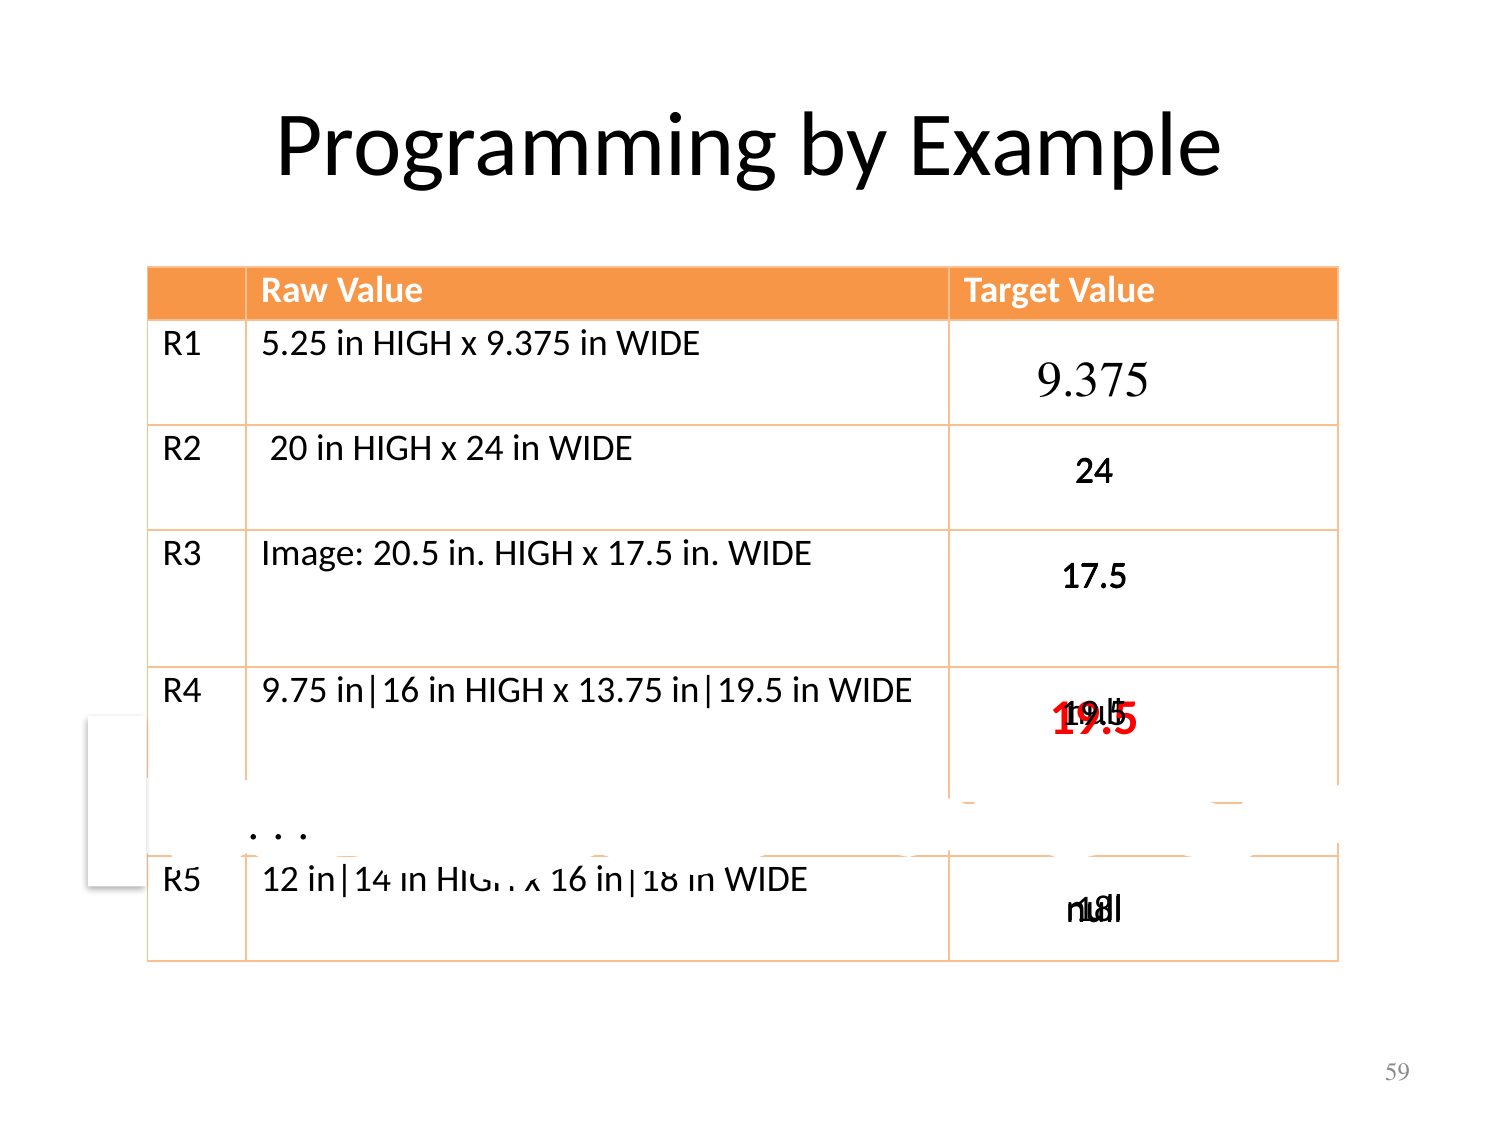

# Programming by Example

|  | Raw Value | Target Value |
| --- | --- | --- |
| R1 | 5.25 in HIGH x 9.375 in WIDE |  |
| R2 | 20 in HIGH x 24 in WIDE |  |
| R3 | Image: 20.5 in. HIGH x 17.5 in. WIDE |  |
| R4 | 9.75 in|16 in HIGH x 13.75 in|19.5 in WIDE |  |
|  |  |  |
| R5 | 12 in|14 in HIGH x 16 in|18 in WIDE |  |
9.375
| 24 |
| --- |
| 17.5 |
| null |
|  |
| null |
| 24 |
| --- |
| 17.5 |
| 19.5 |
|  |
| 18 |
| 24 |
| --- |
| 17.5 |
| 19.5 |
|  |
| null |

. . .
59